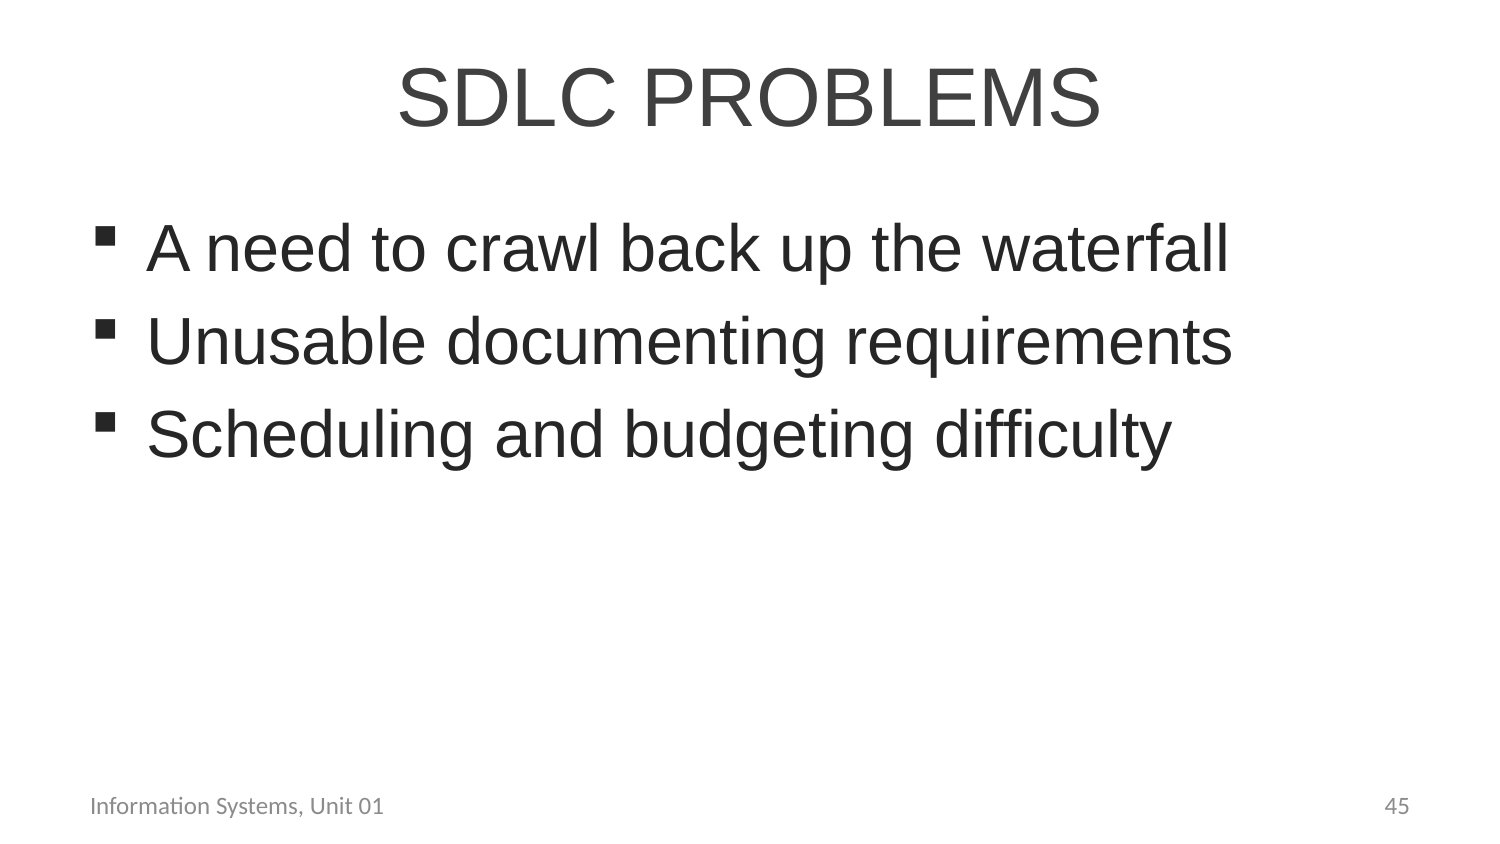

# SDLC Problems
A need to crawl back up the waterfall
Unusable documenting requirements
Scheduling and budgeting difficulty
Information Systems, Unit 01
45